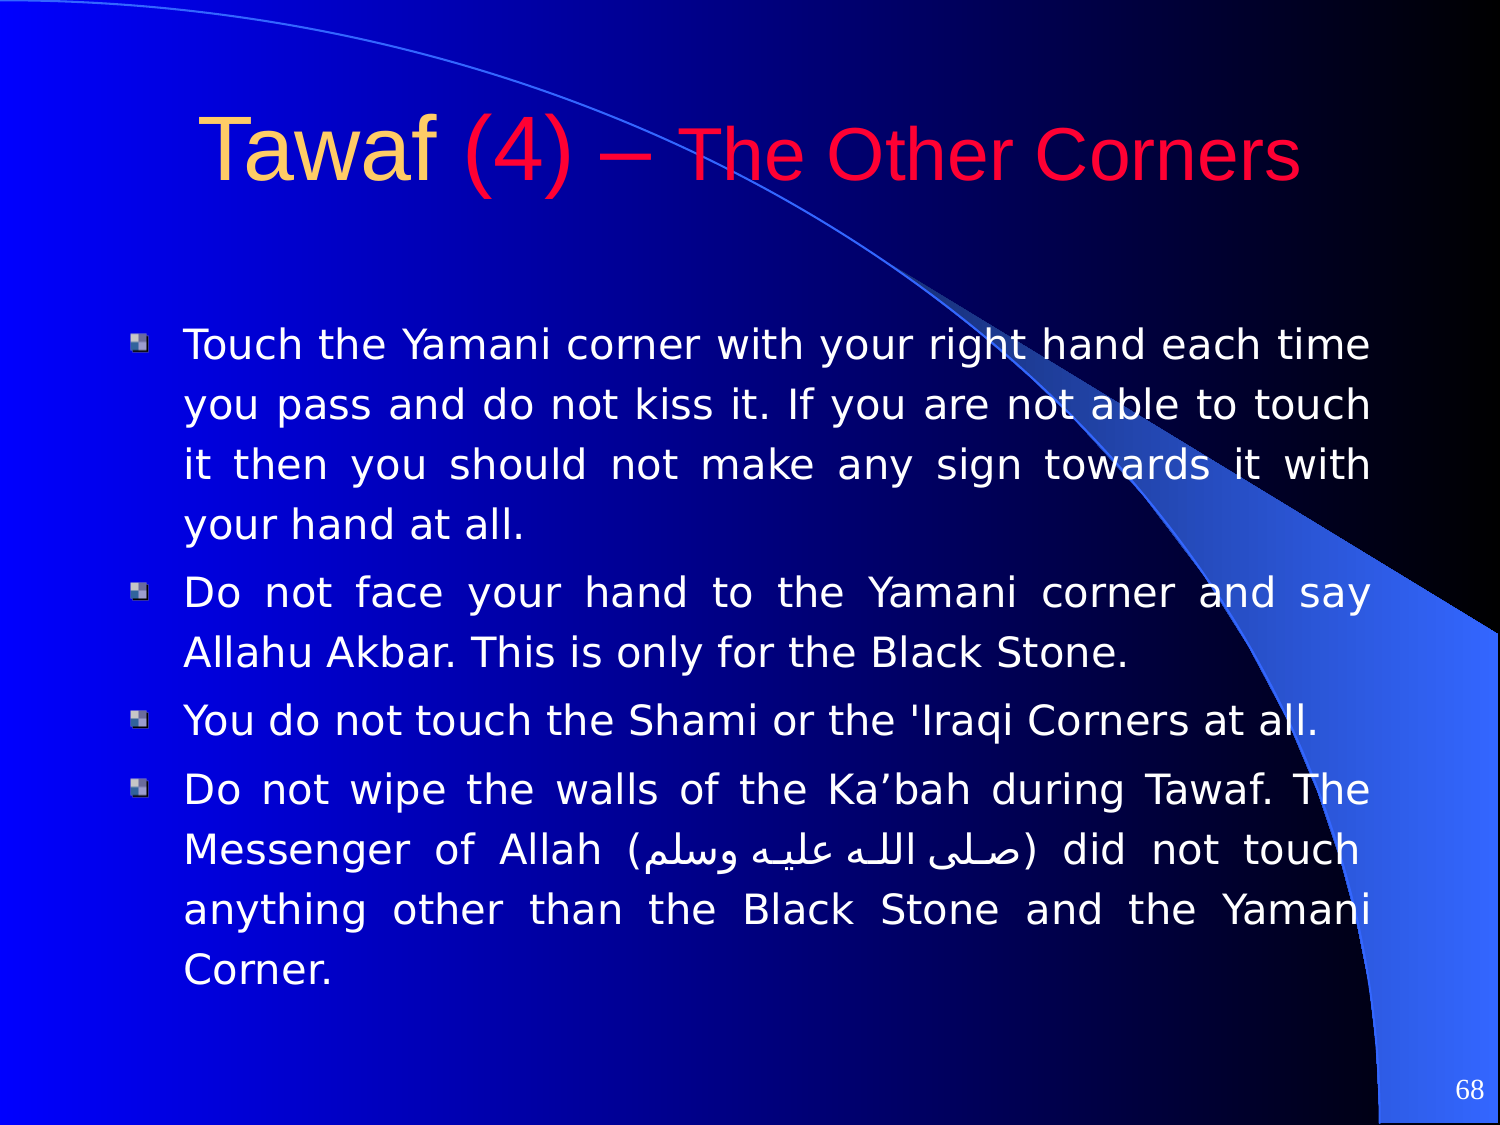

# Tawaf (4) – The Other Corners
Touch the Yamani corner with your right hand each time you pass and do not kiss it. If you are not able to touch it then you should not make any sign towards it with your hand at all.
Do not face your hand to the Yamani corner and say Allahu Akbar. This is only for the Black Stone.
You do not touch the Shami or the 'Iraqi Corners at all.
Do not wipe the walls of the Ka’bah during Tawaf. The Messenger of Allah (صلى الله عليه وسلم) did not touch anything other than the Black Stone and the Yamani Corner.
68